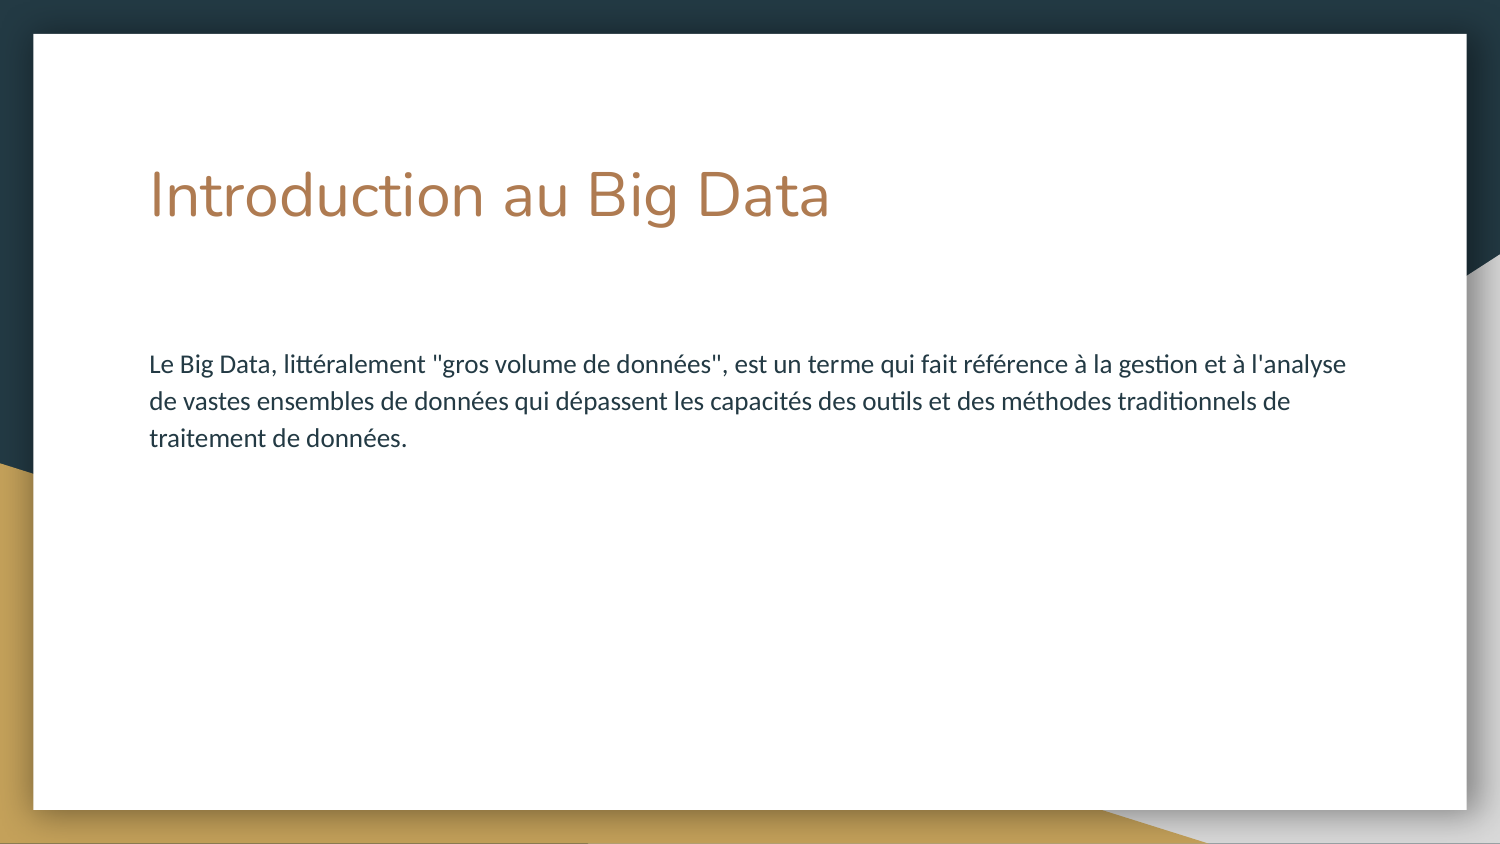

# Introduction au Big Data
Le Big Data, littéralement "gros volume de données", est un terme qui fait référence à la gestion et à l'analyse de vastes ensembles de données qui dépassent les capacités des outils et des méthodes traditionnels de traitement de données.